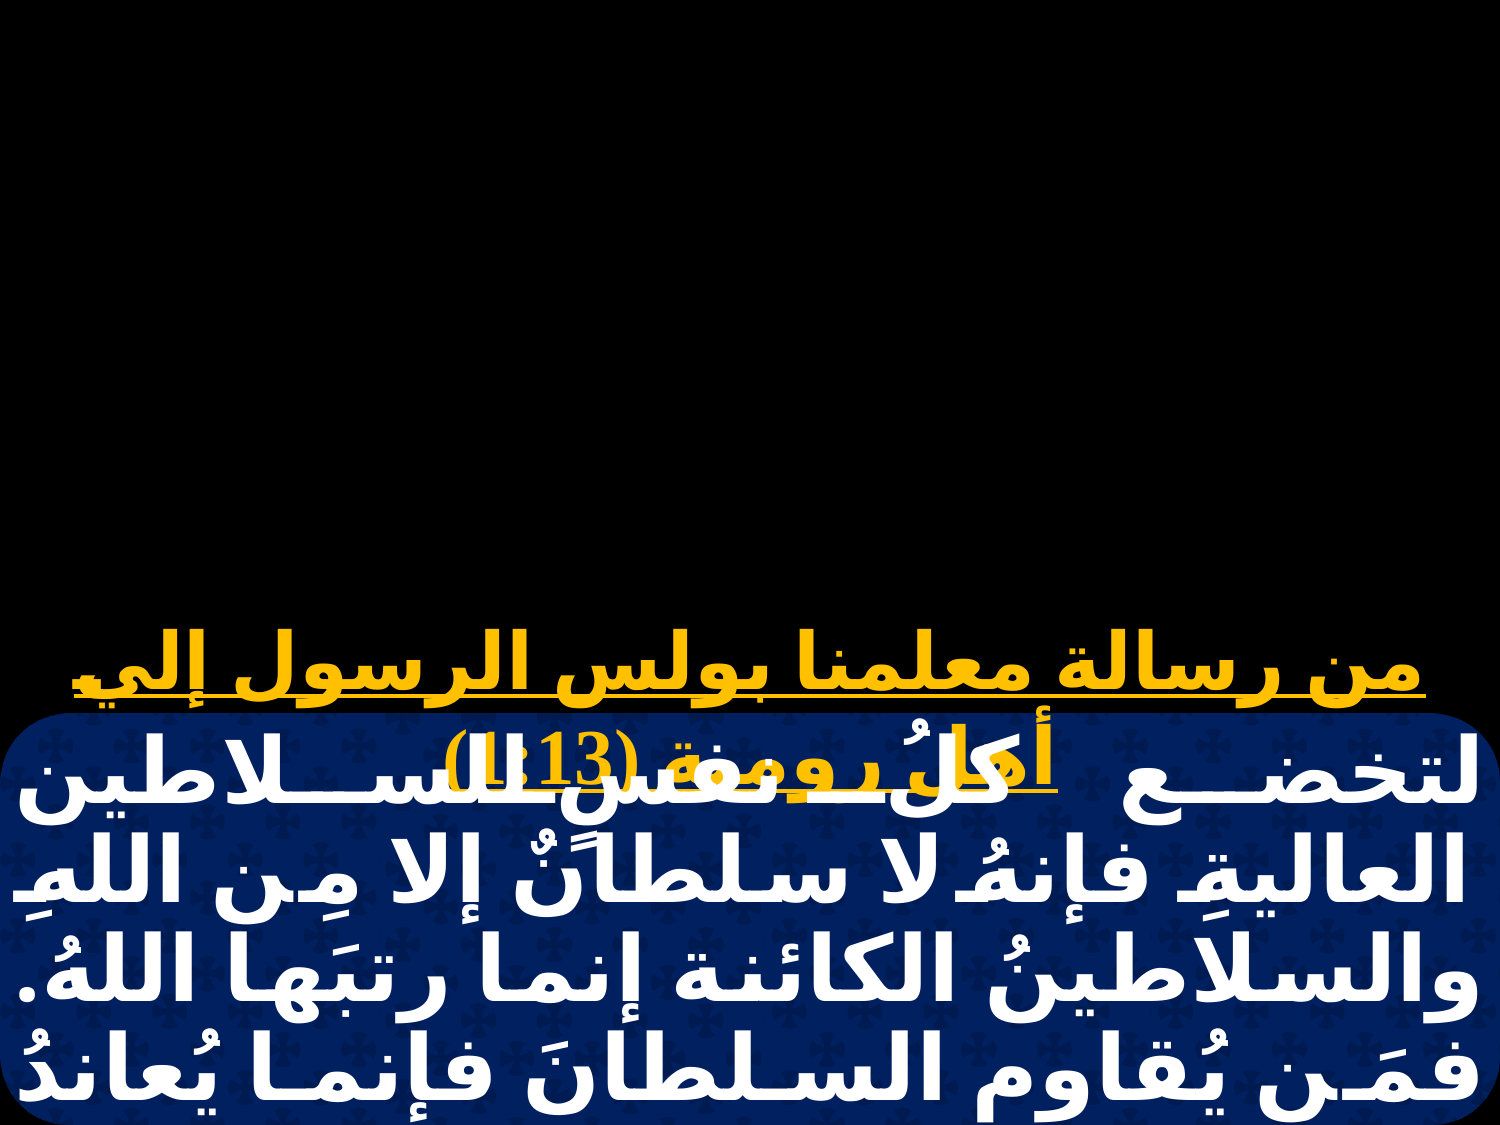

# الاحد 1
من رسالة معلمنا بولس الرسول إلي أهل رومية (1:13)

لتخضع كلُ نفسٍ للسلاطين العاليةِ فإنهُ لا سلطانٌ إلا مِن اللهِ والسلاطينُ الكائنة إنما رتبَها اللهُ. فمَن يُقاوم السلطانَ فإنما يُعاندُ ترتيبَ اللهِ والمُعاندونَ يَجلبونَ دينونة على أنفسِهم. لأنَّ خوفَ الرؤساءِ